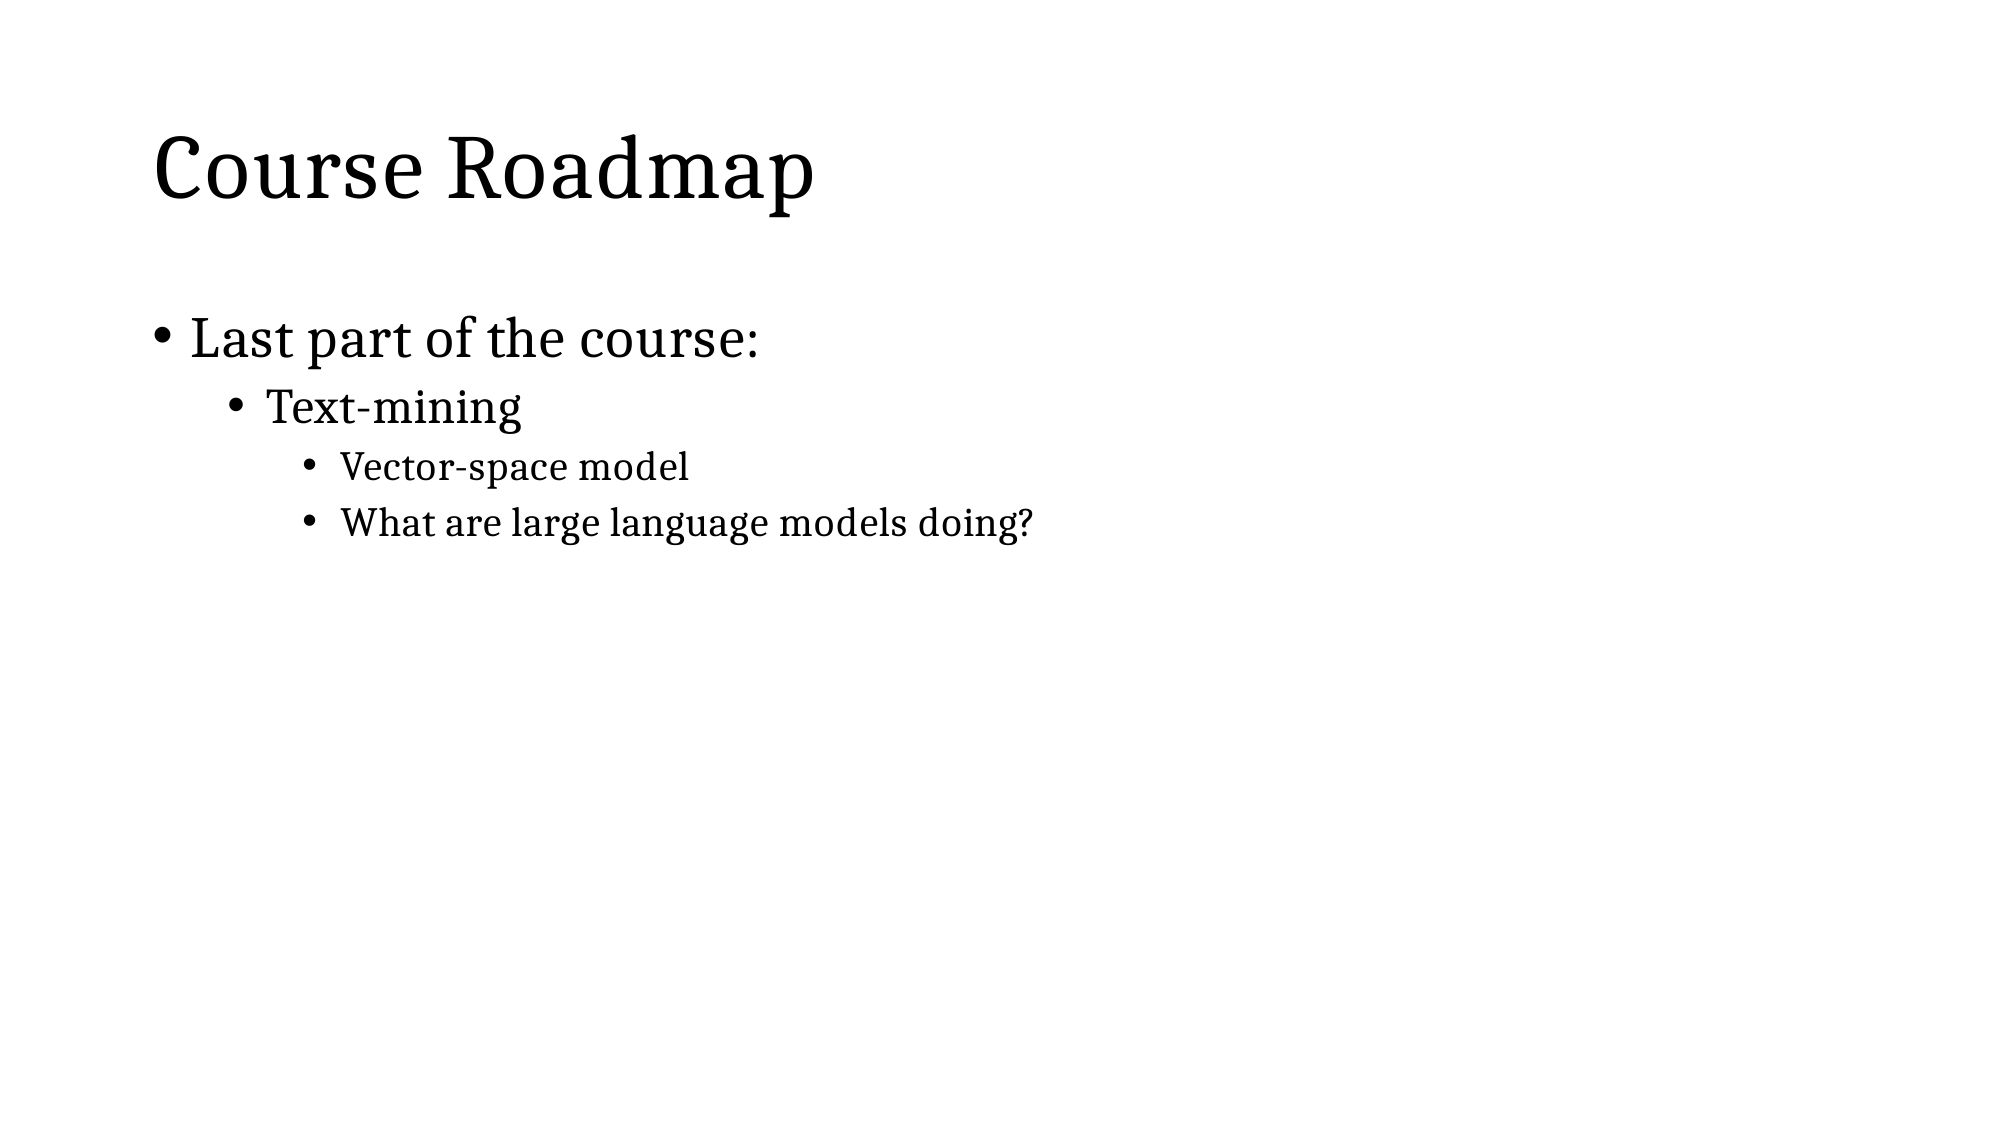

# Course Roadmap
Last part of the course:
Text-mining
Vector-space model
What are large language models doing?